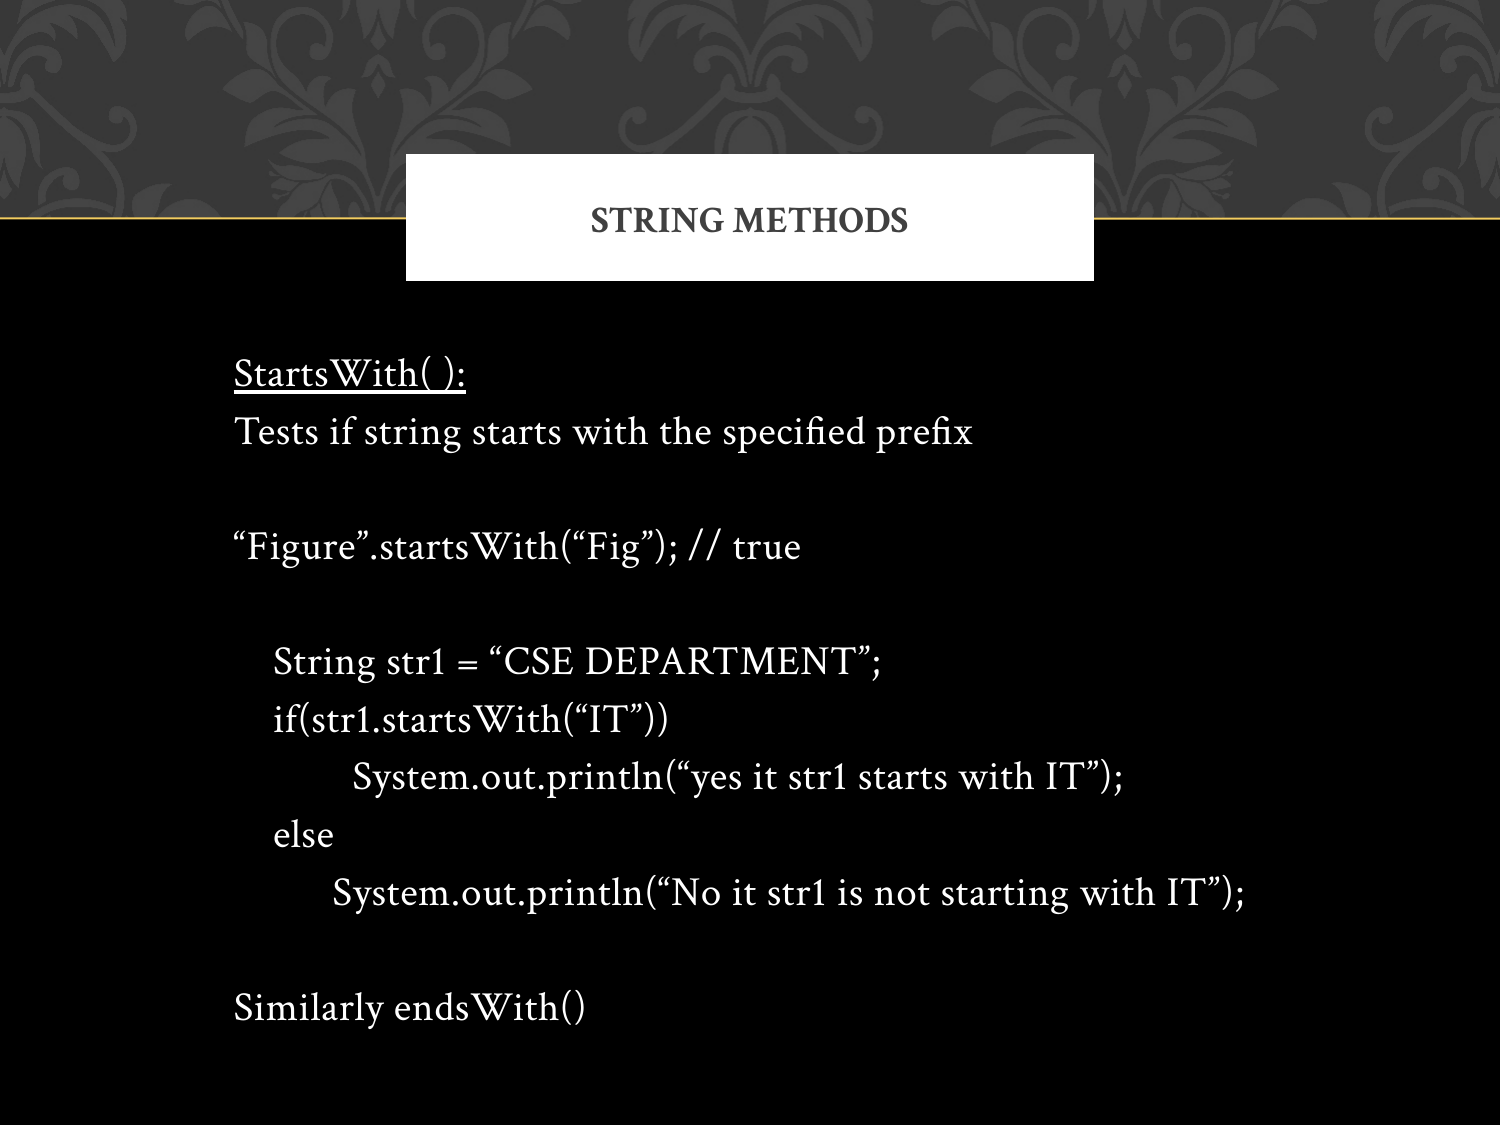

# String methods
StartsWith( ):
Tests if string starts with the specified prefix

“Figure”.startsWith(“Fig”); // true

    String str1 = “CSE DEPARTMENT”;
    if(str1.startsWith(“IT”))
            System.out.println(“yes it str1 starts with IT”);
    else
	System.out.println(“No it str1 is not starting with IT”);

Similarly endsWith()